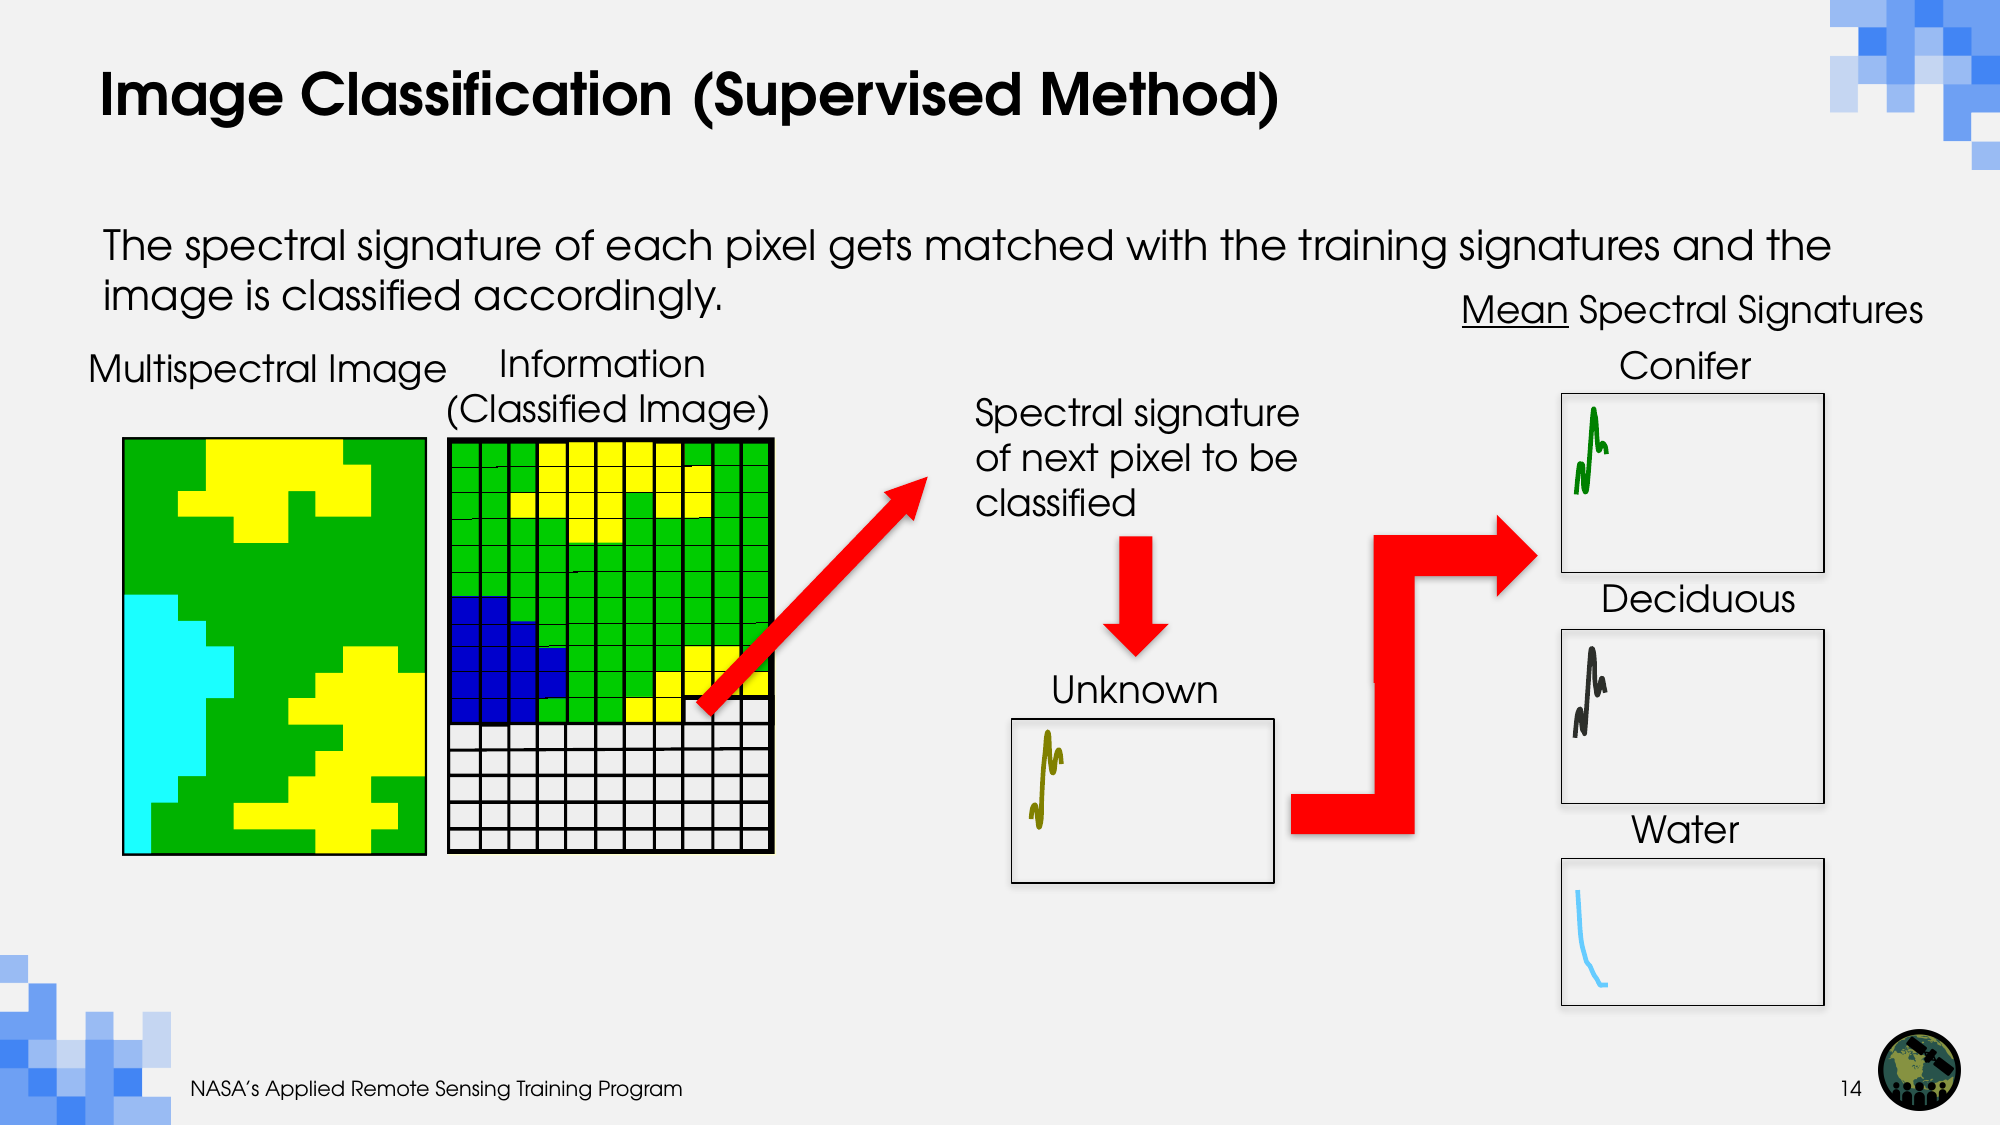

# Image Classification (Supervised Method)
The spectral signature of each pixel gets matched with the training signatures and the image is classified accordingly.
Mean Spectral Signatures
Conifer

Information
(Classified Image)

Multispectral Image

Spectral signature of next pixel to be classified

Deciduous

Unknown

Water